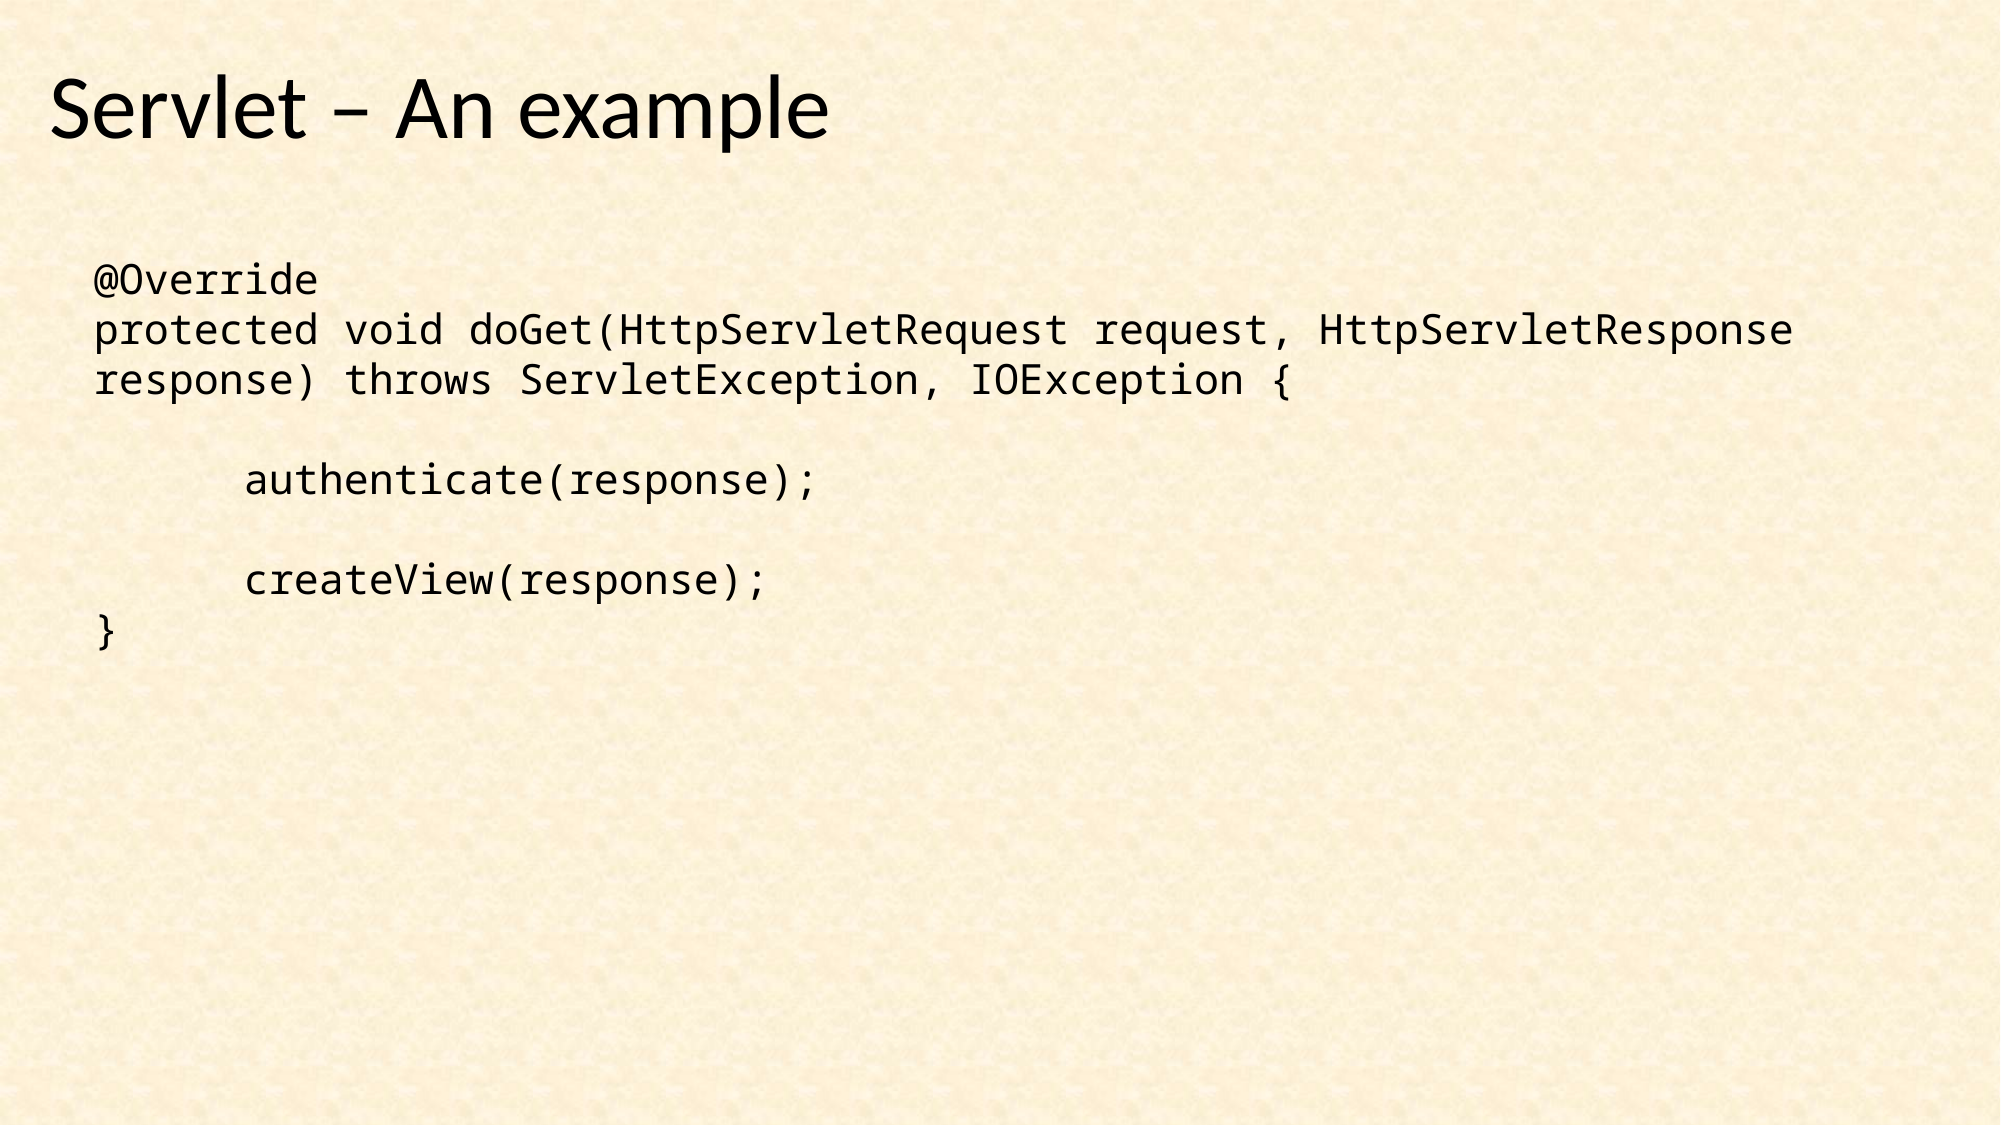

# Servlet – An example
@Override
protected void doGet(HttpServletRequest request, HttpServletResponse response) throws ServletException, IOException {

	authenticate(response);

	createView(response);
}